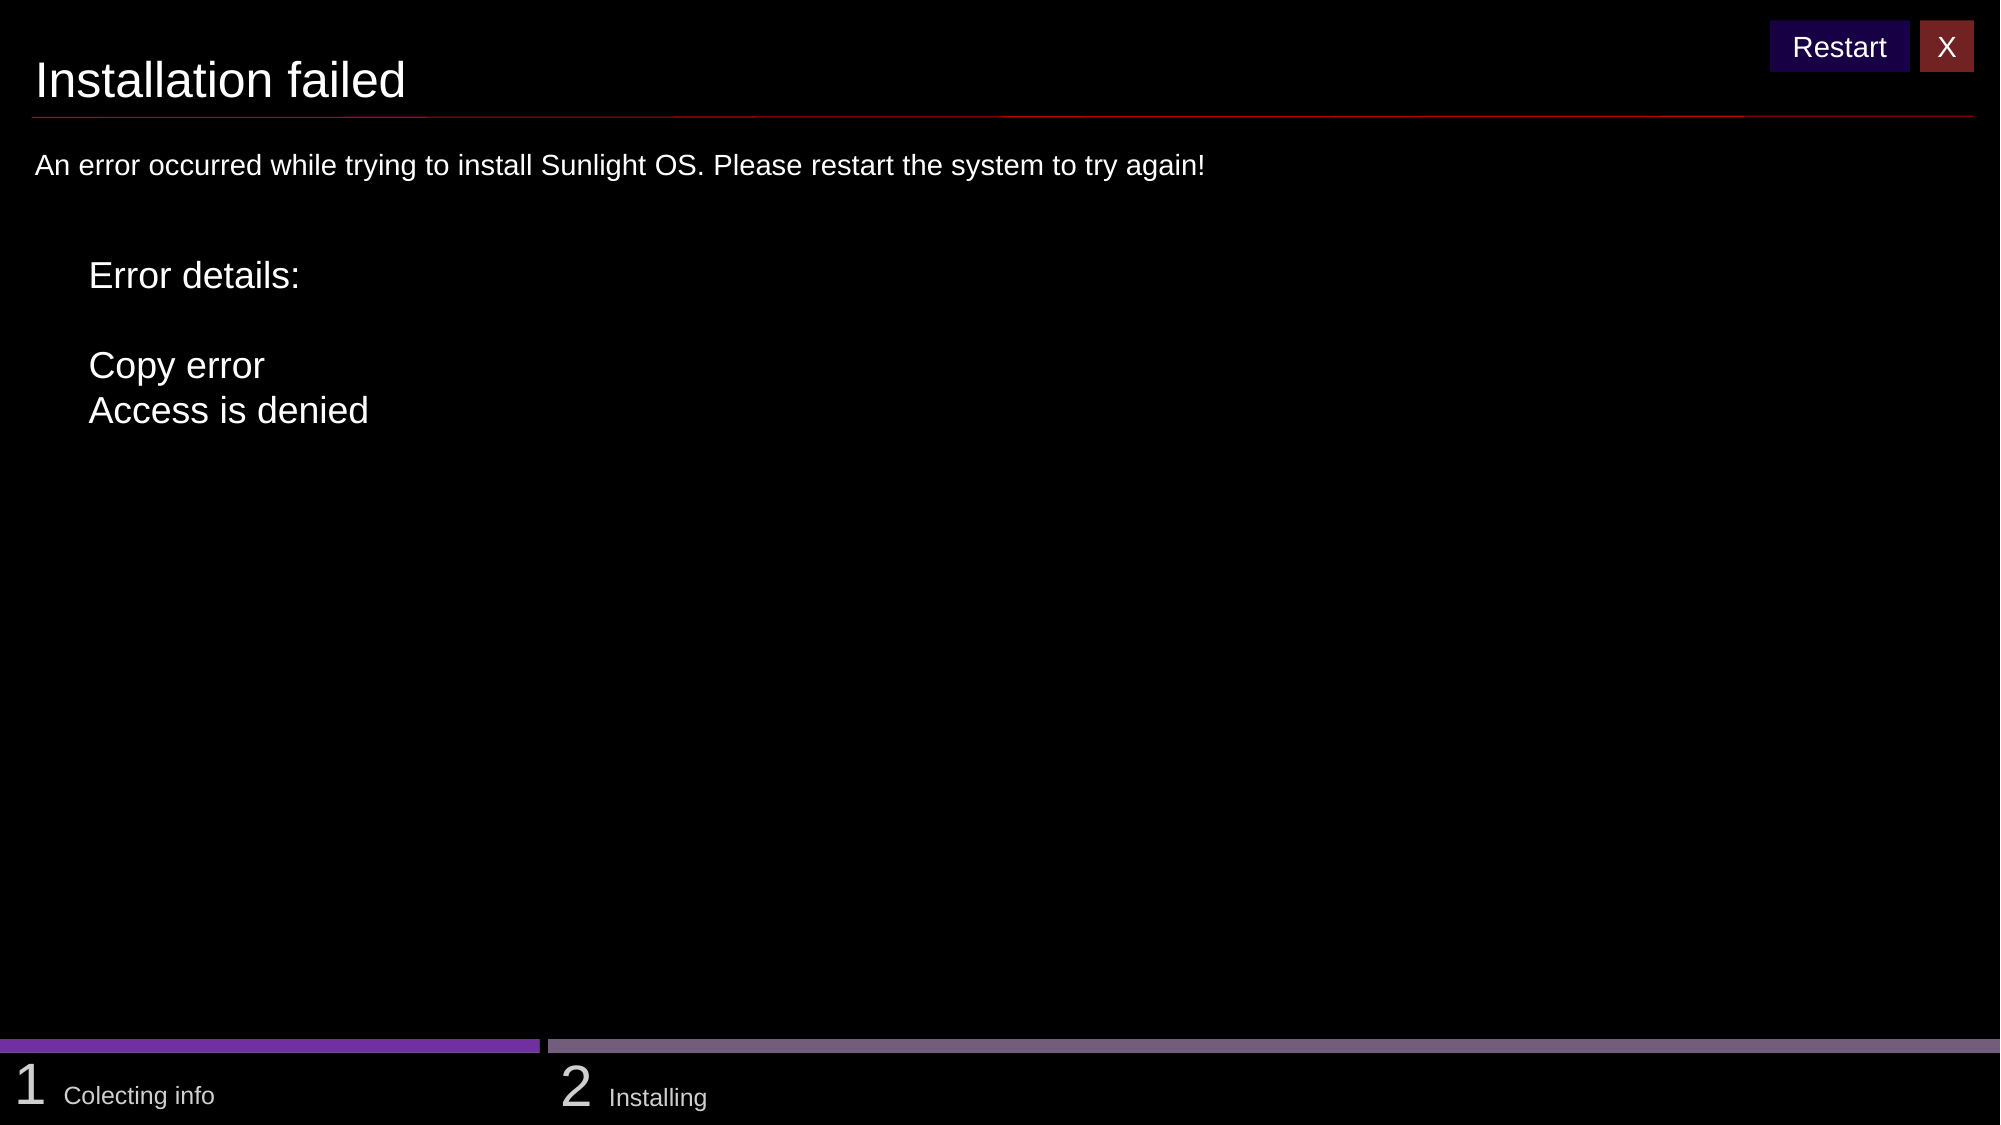

Restart
X
Installation failed
An error occurred while trying to install Sunlight OS. Please restart the system to try again!
Error details:

Copy error
Access is denied

1 Colecting info
2 Installing